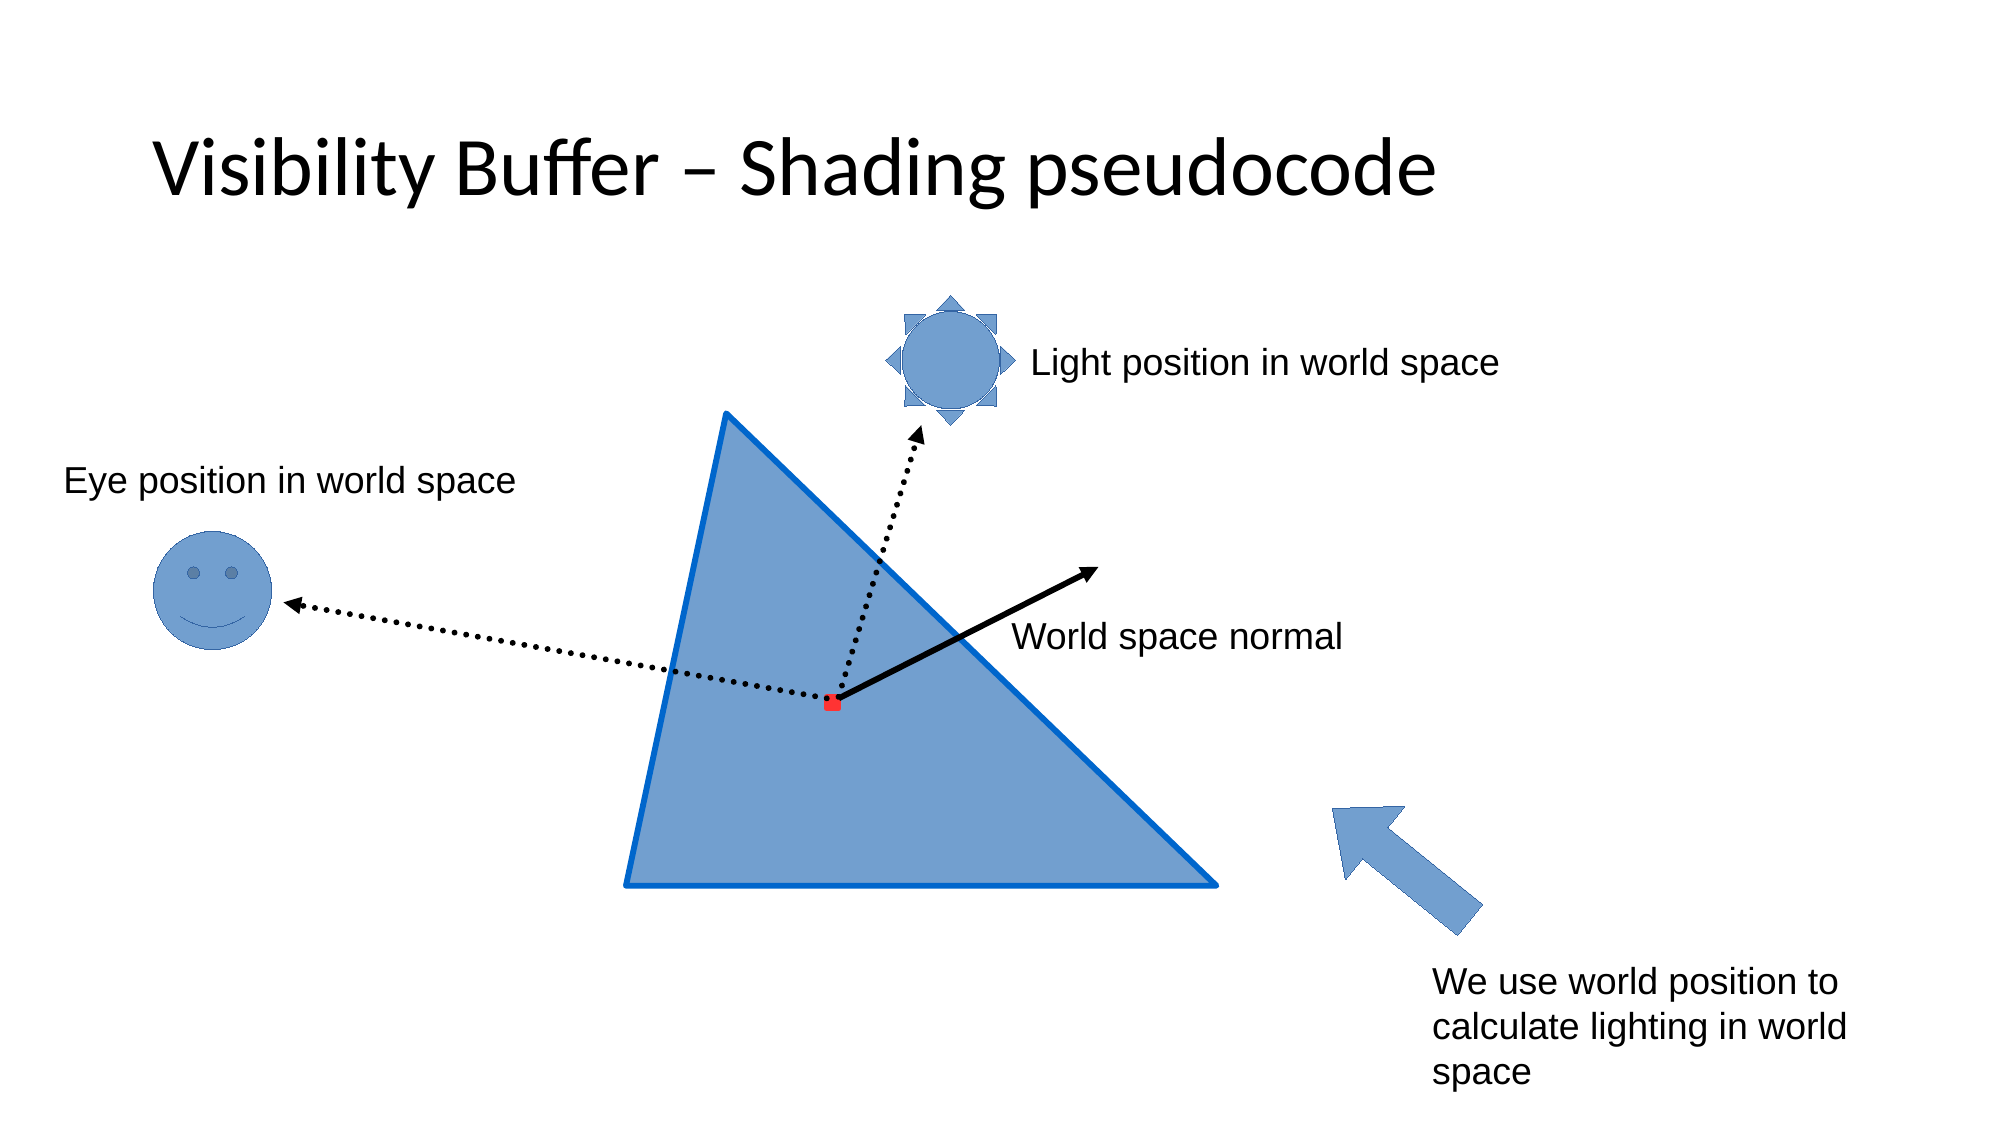

Visibility Buffer – Shading pseudocode

Light position in world space

Eye position in world space

World space normal

We use world position to calculate lighting in world space